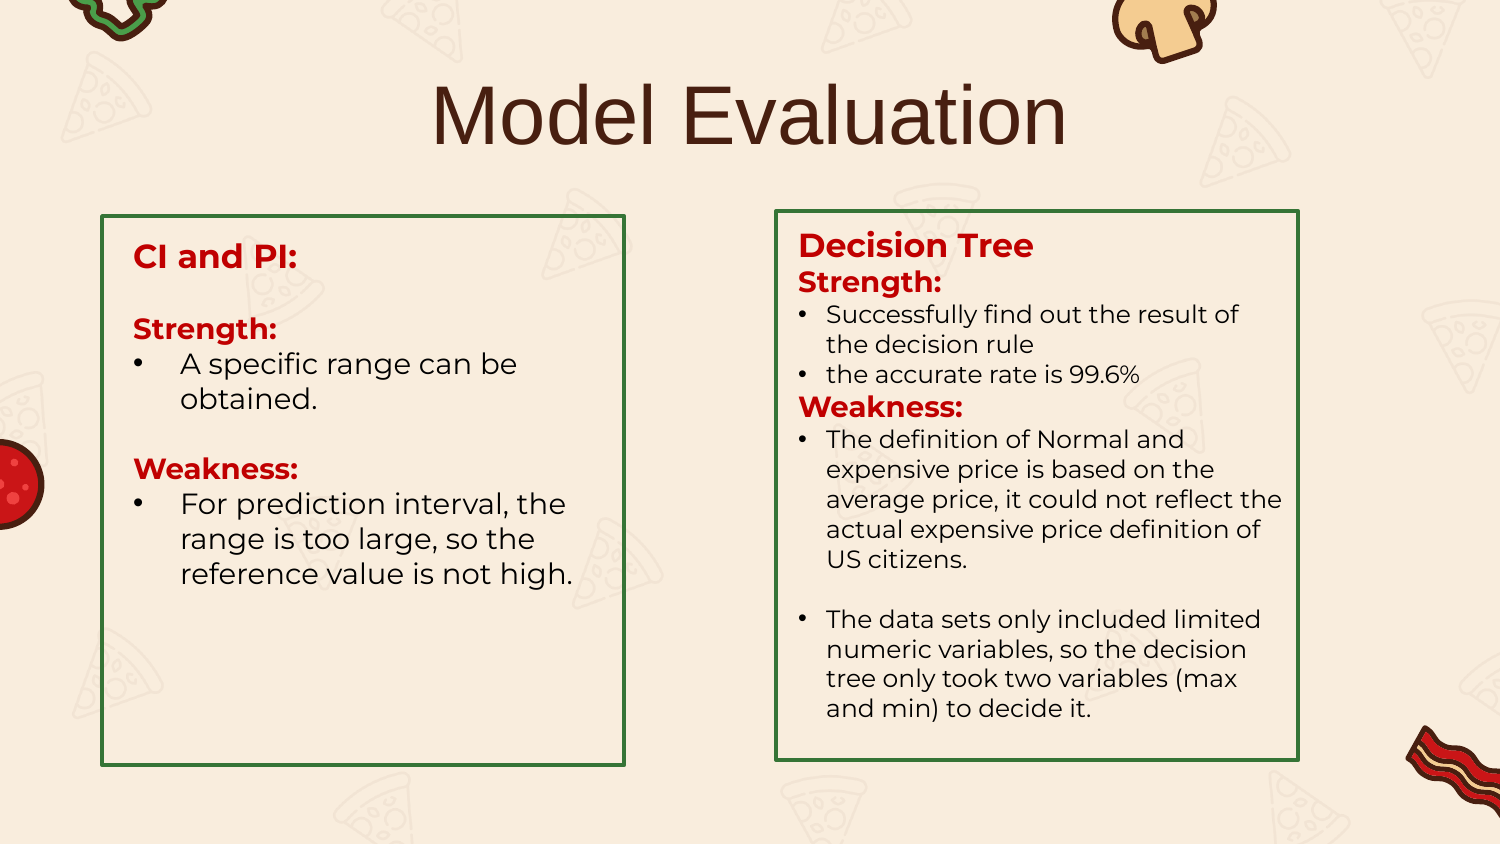

# Model Evaluation

Decision Tree
Strength:
Successfully find out the result of the decision rule
the accurate rate is 99.6%
Weakness:
The definition of Normal and expensive price is based on the average price, it could not reflect the actual expensive price definition of US citizens.

The data sets only included limited numeric variables, so the decision tree only took two variables (max and min) to decide it.

CI and PI:

Strength:
A specific range can be obtained.

Weakness:
For prediction interval, the range is too large, so the reference value is not high.